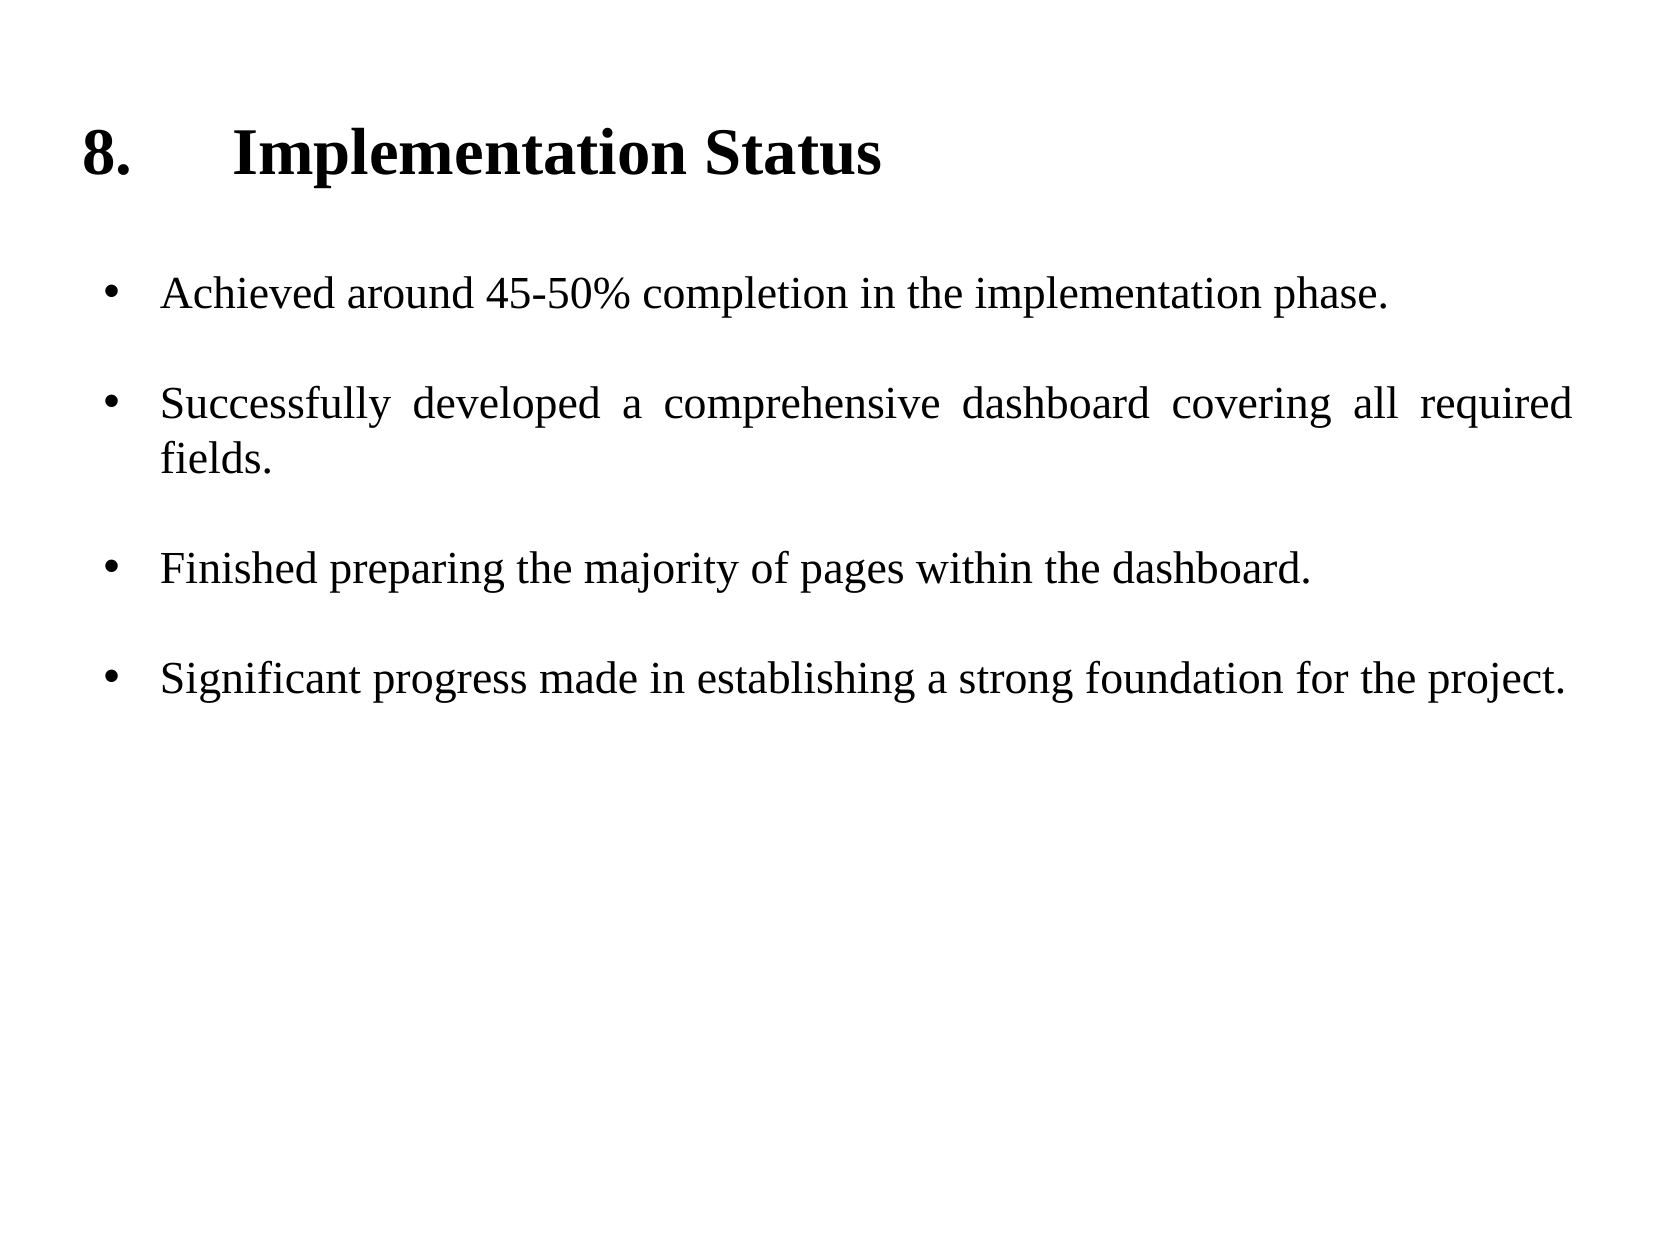

# 8.	Implementation Status
Achieved around 45-50% completion in the implementation phase.

Successfully developed a comprehensive dashboard covering all required fields.

Finished preparing the majority of pages within the dashboard.

Significant progress made in establishing a strong foundation for the project.